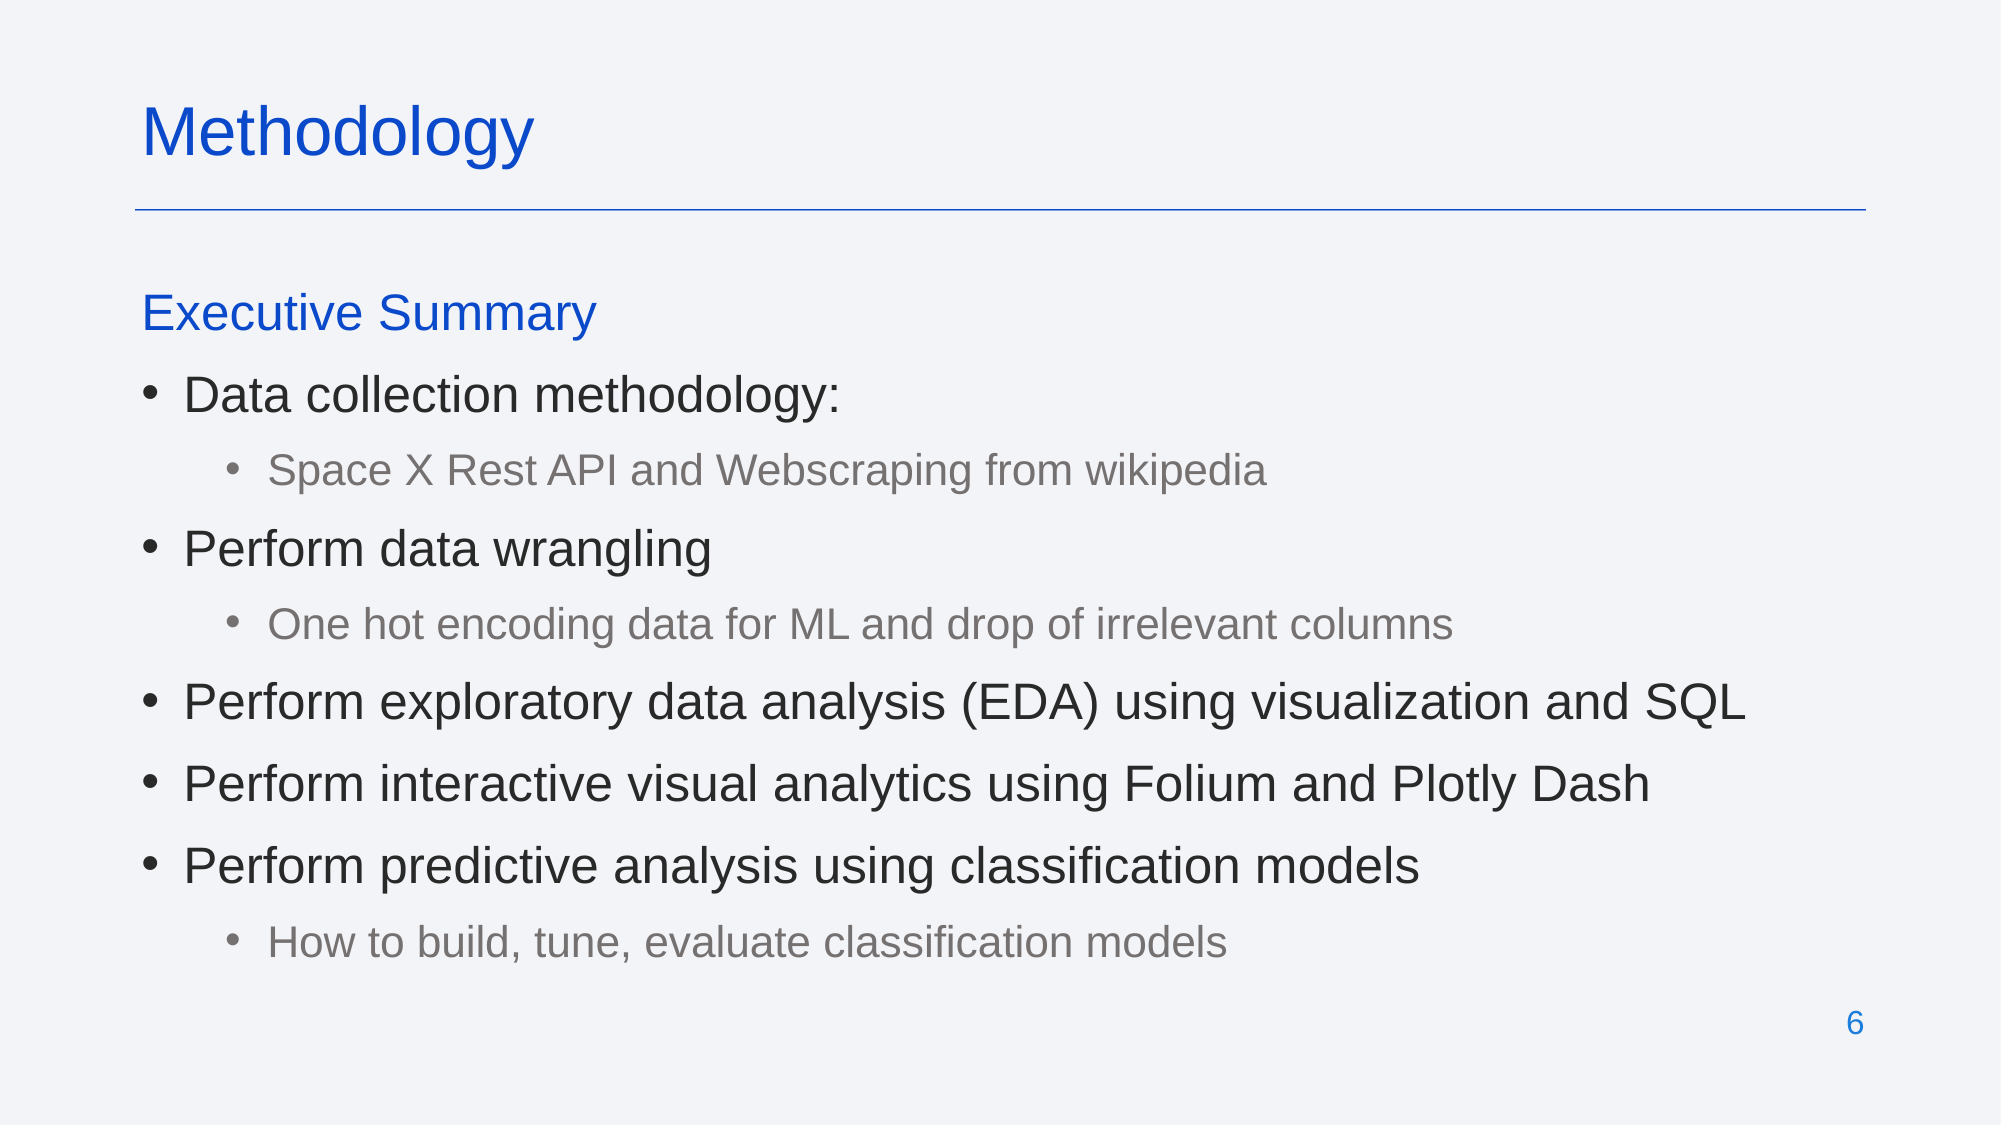

Methodology
Executive Summary
Data collection methodology:
Space X Rest API and Webscraping from wikipedia
Perform data wrangling
One hot encoding data for ML and drop of irrelevant columns
Perform exploratory data analysis (EDA) using visualization and SQL
Perform interactive visual analytics using Folium and Plotly Dash
Perform predictive analysis using classification models
How to build, tune, evaluate classification models

6